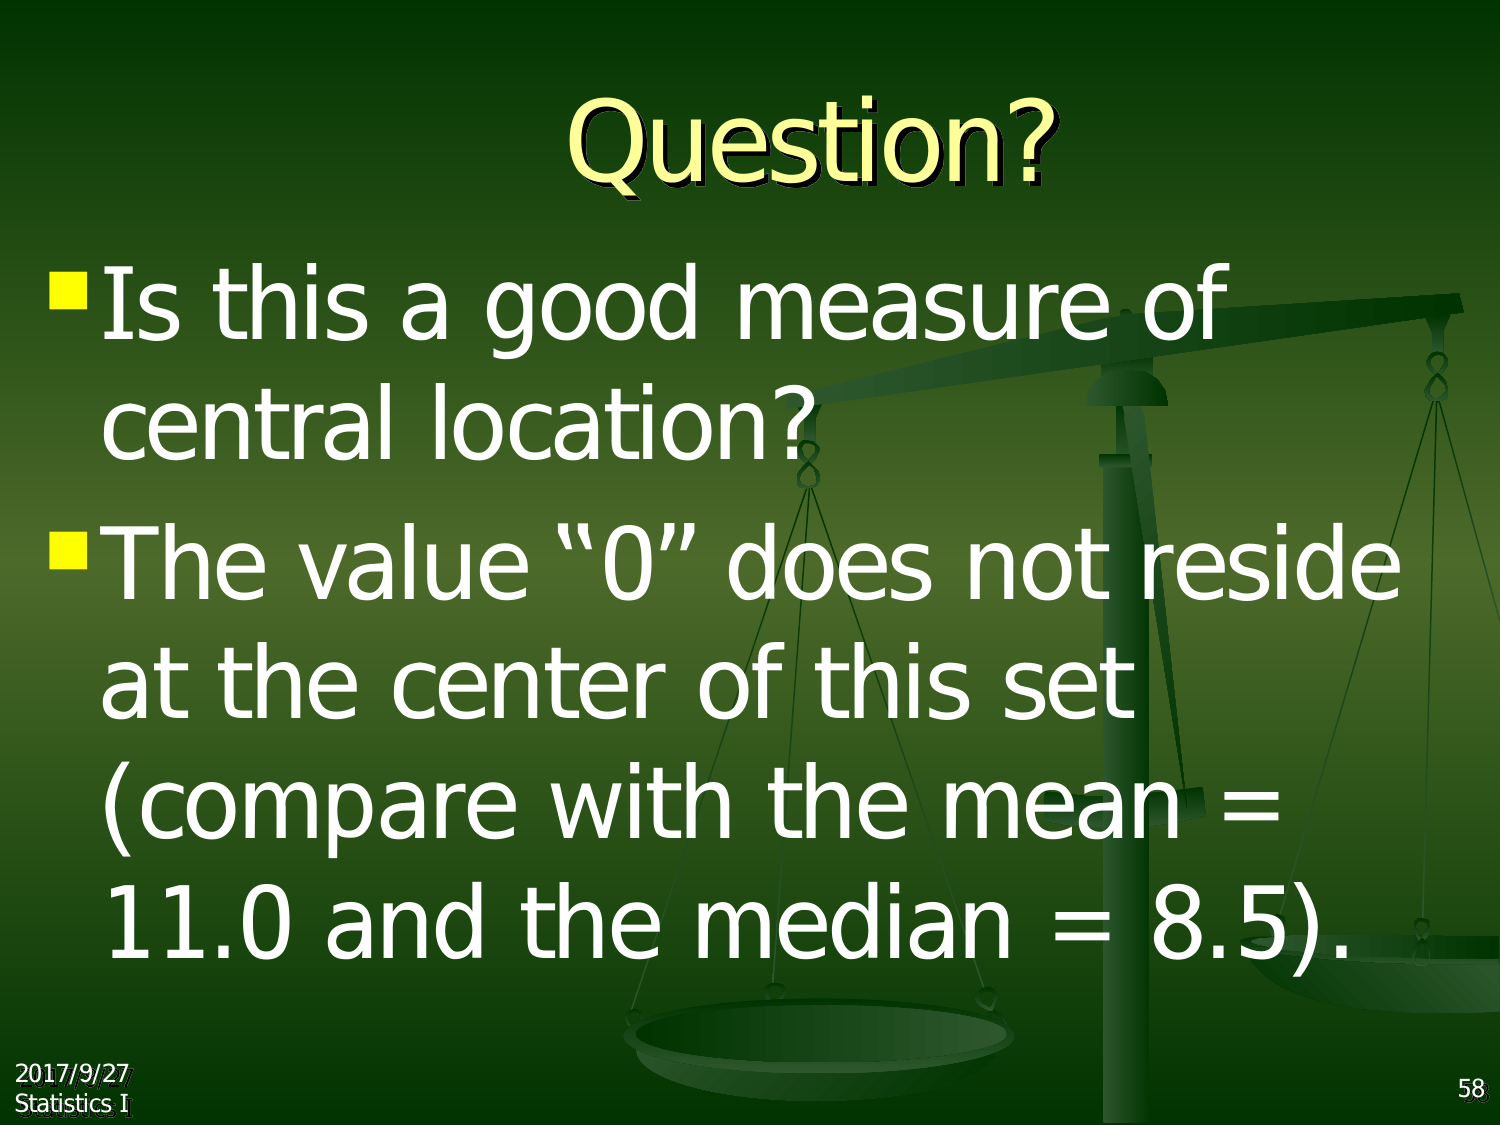

# Question?
Is this a good measure of central location?
The value “0” does not reside at the center of this set (compare with the mean = 11.0 and the median = 8.5).
2017/9/27
Statistics I
58